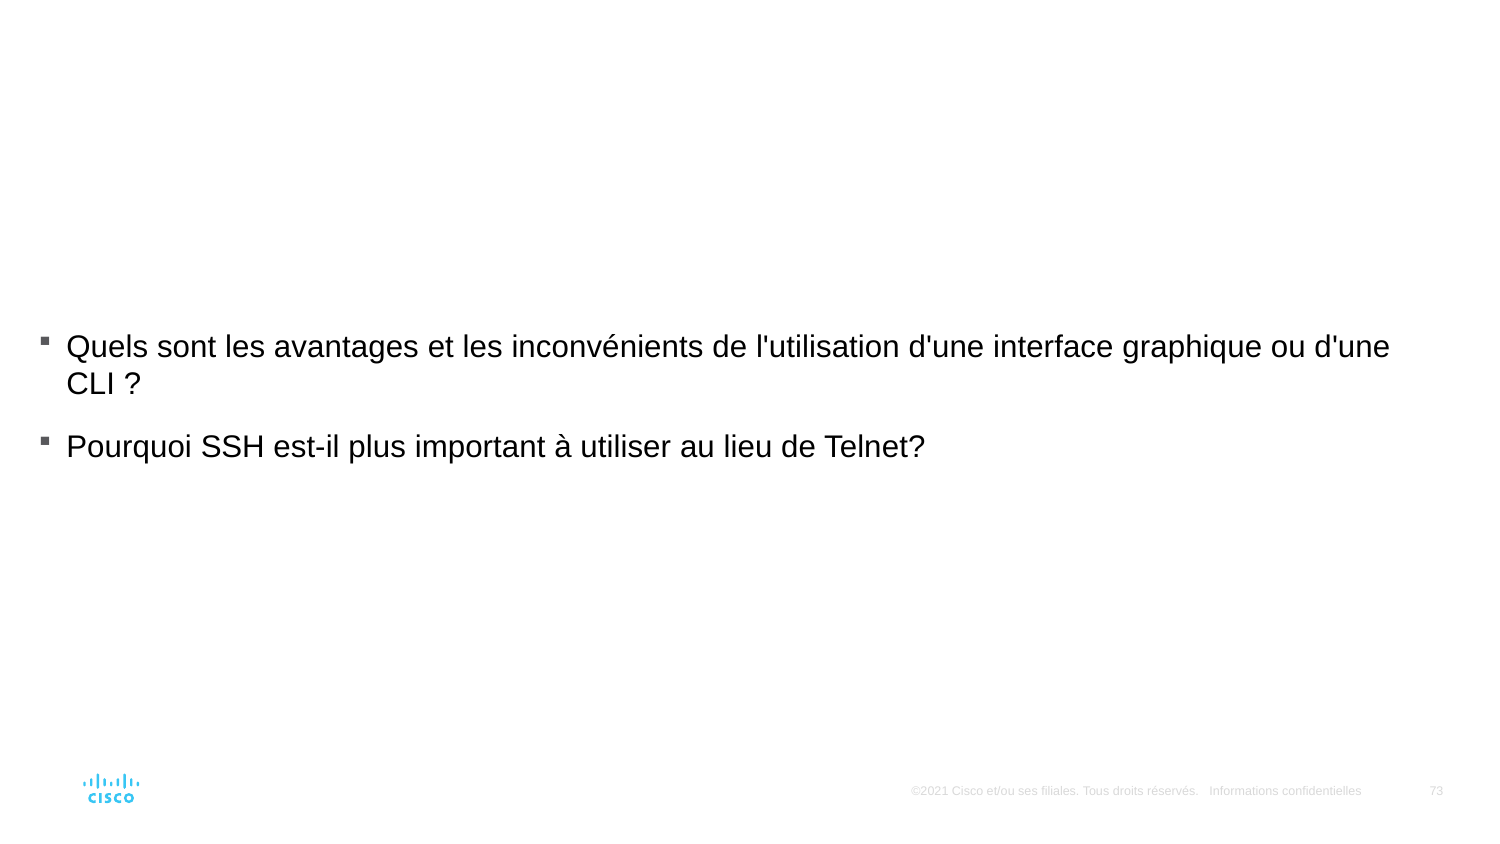

#

Quels sont les avantages et les inconvénients de l'utilisation d'une interface graphique ou d'une CLI ?
Pourquoi SSH est-il plus important à utiliser au lieu de Telnet?